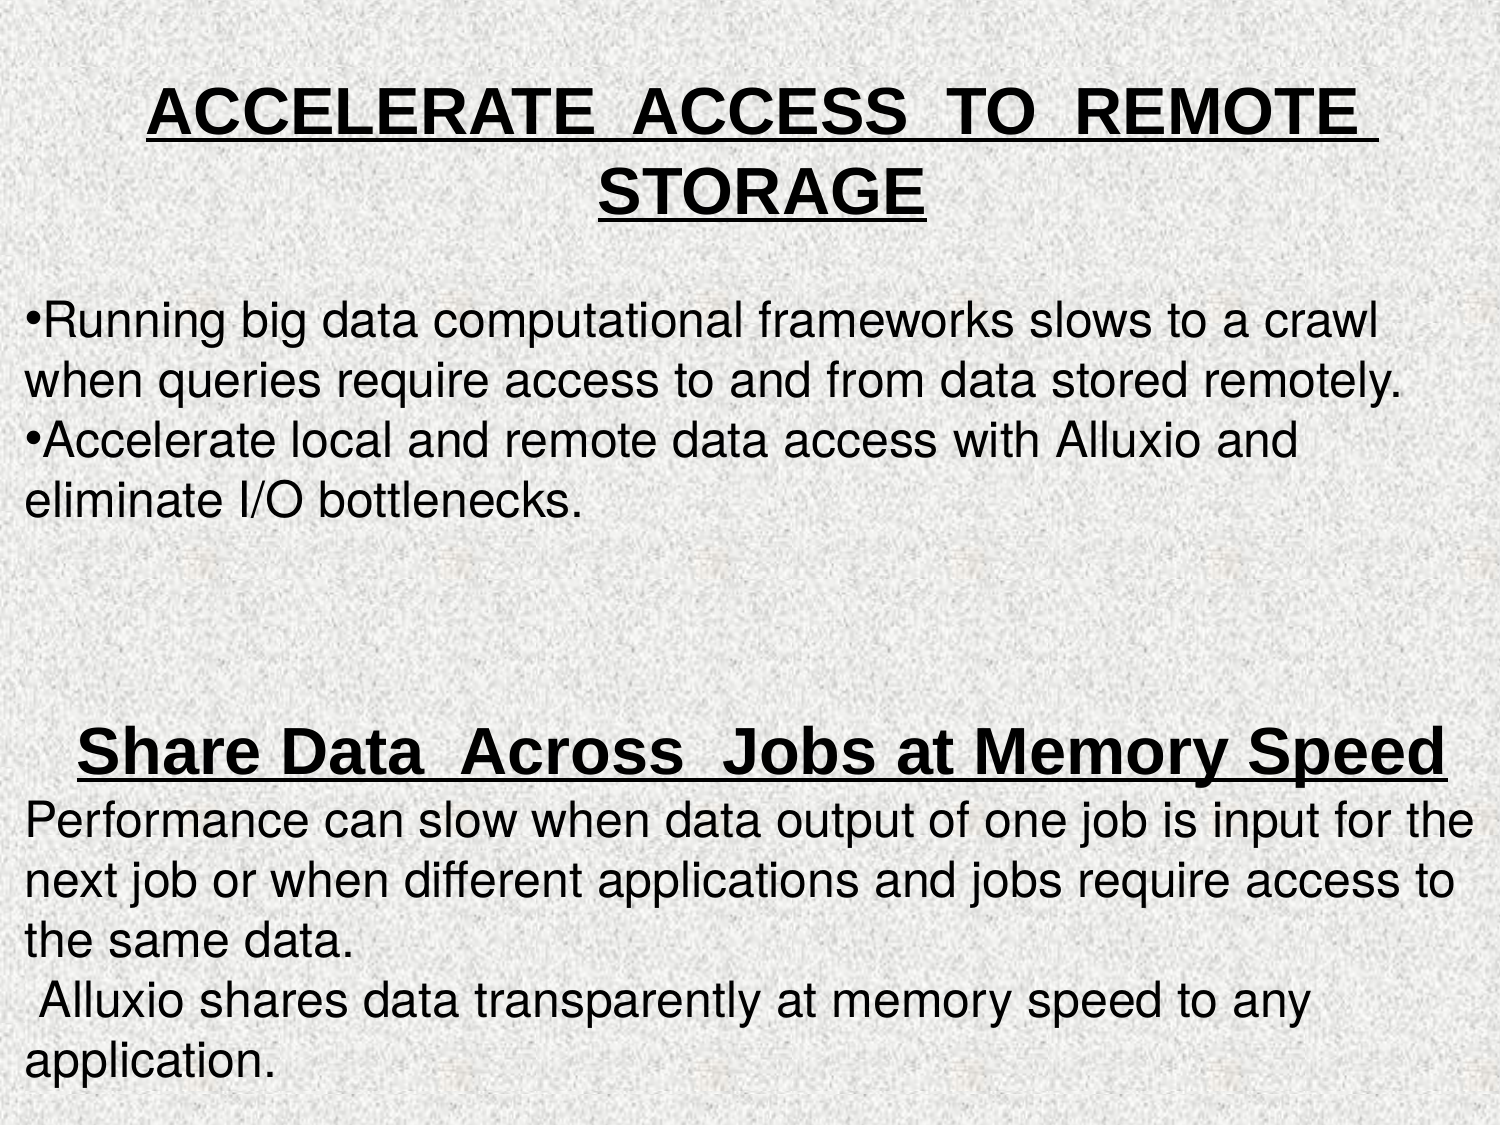

ACCELERATE  ACCESS  TO  REMOTE  STORAGE

Running big data computational frameworks slows to a crawl when queries require access to and from data stored remotely.
Accelerate local and remote data access with Alluxio and eliminate I/O bottlenecks.

Share Data  Across  Jobs at Memory Speed
Performance can slow when data output of one job is input for the next job or when different applications and jobs require access to the same data.
 Alluxio shares data transparently at memory speed to any application.